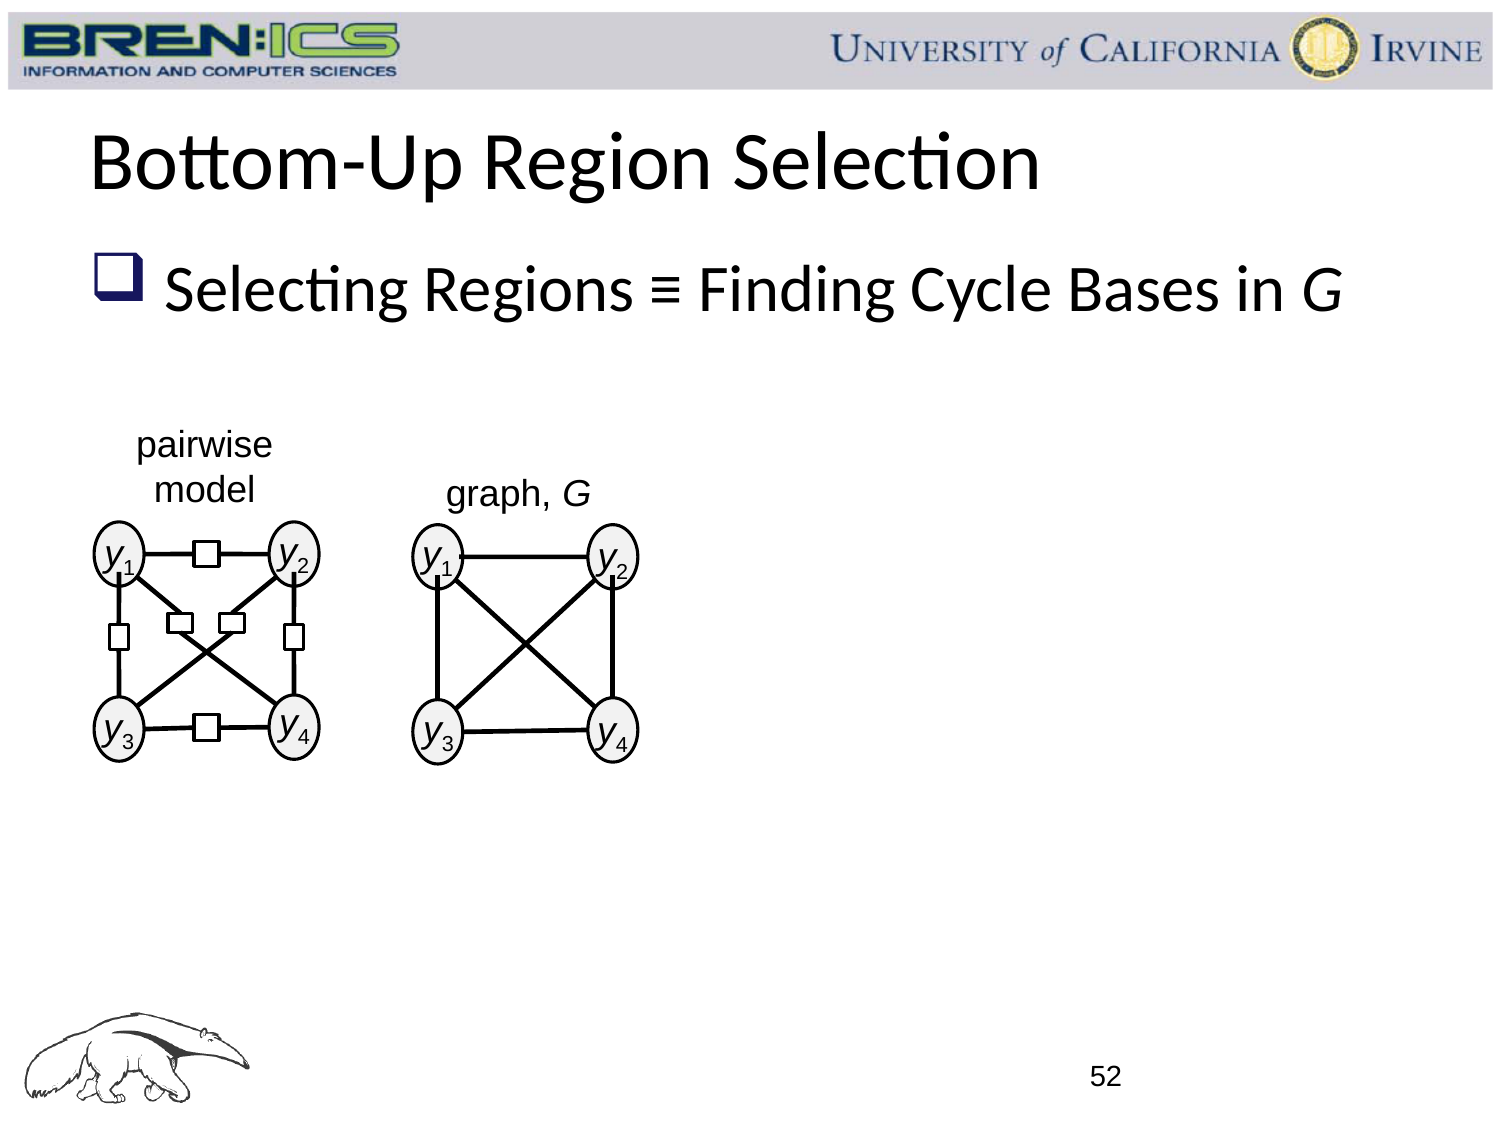

# Bottom-Up Region Selection
Selecting Regions ≡ Finding Cycle Bases in G
pairwise model
graph, G
y2
y1

y1

y2

y4

y3

y3

y4

52